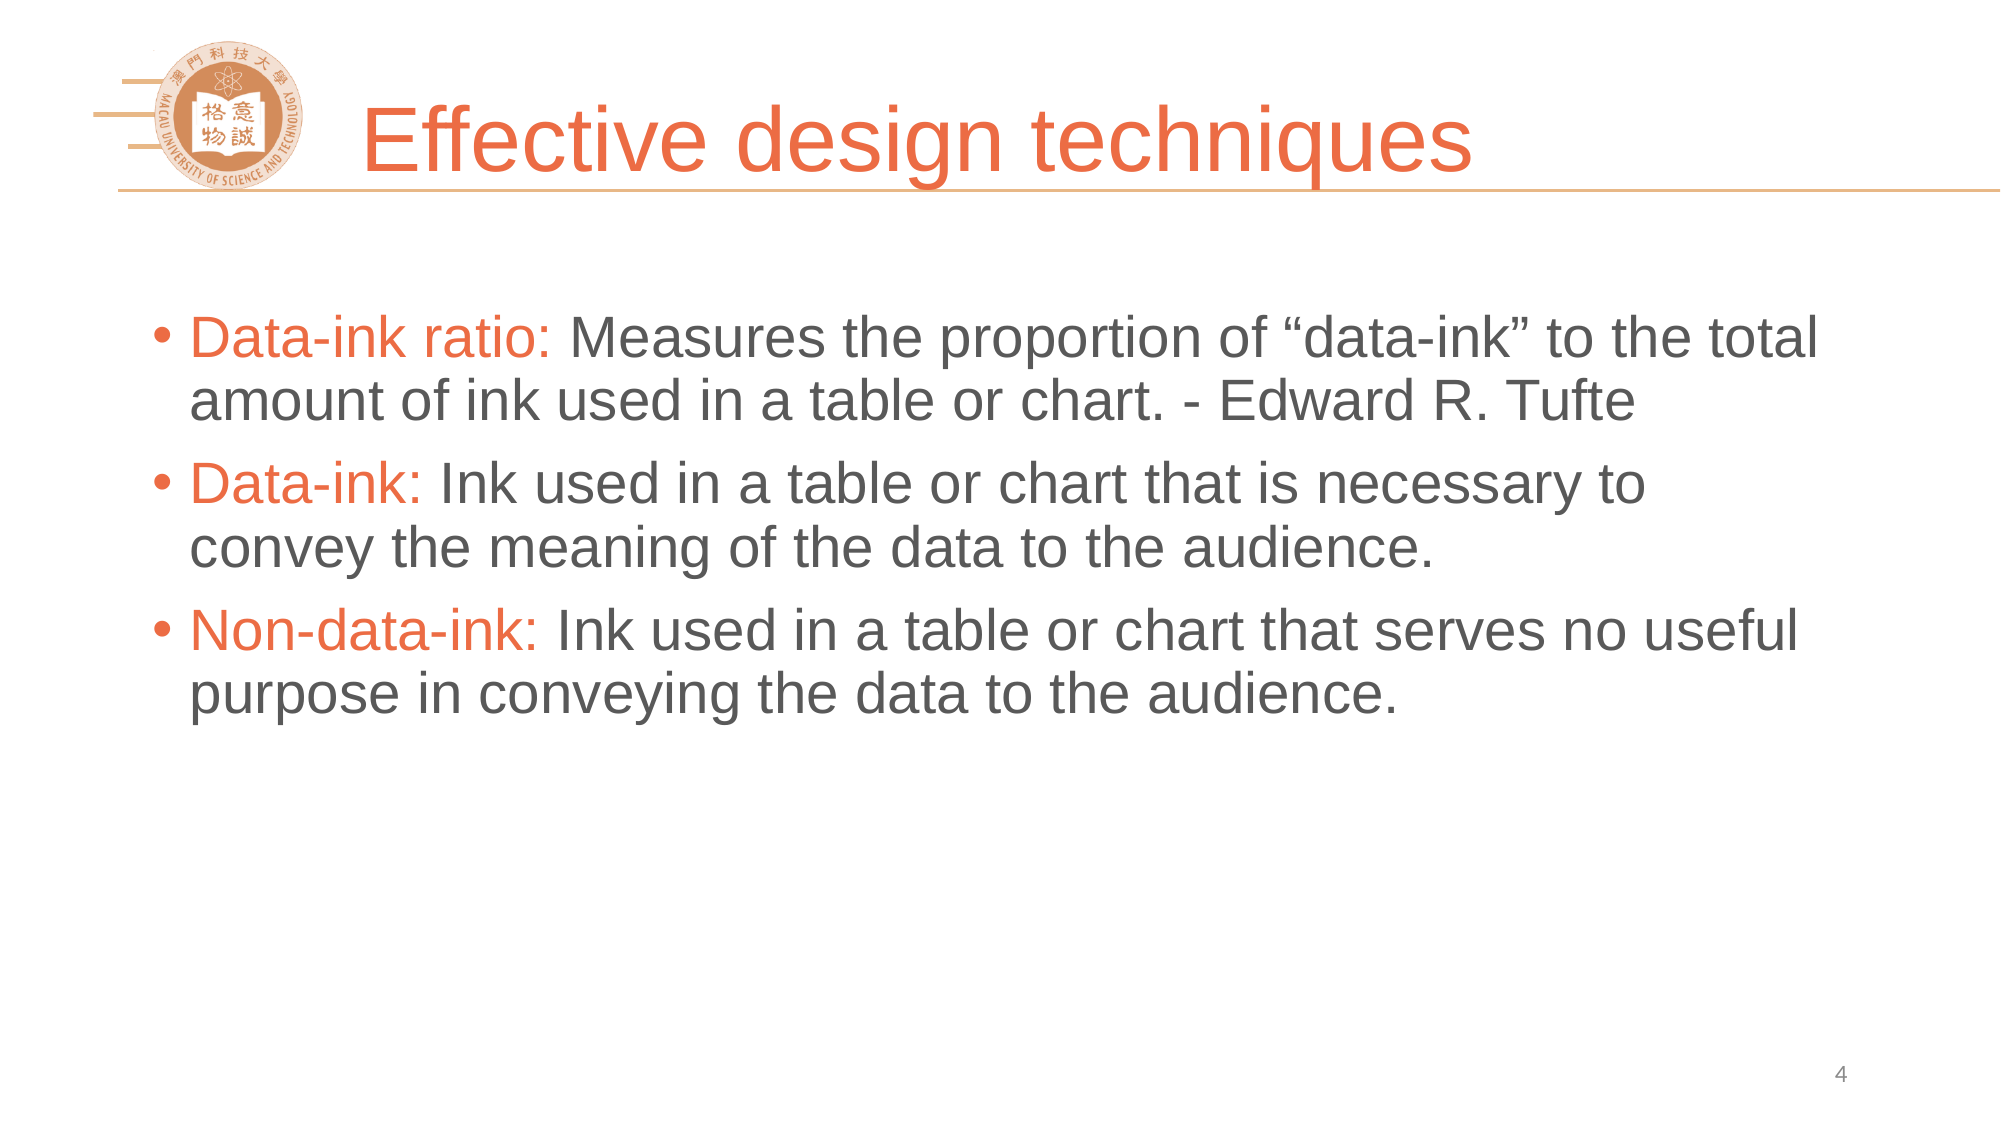

# Effective design techniques
Data-ink ratio: Measures the proportion of “data-ink” to the total amount of ink used in a table or chart. - Edward R. Tufte
Data-ink: Ink used in a table or chart that is necessary to convey the meaning of the data to the audience.
Non-data-ink: Ink used in a table or chart that serves no useful purpose in conveying the data to the audience.

4